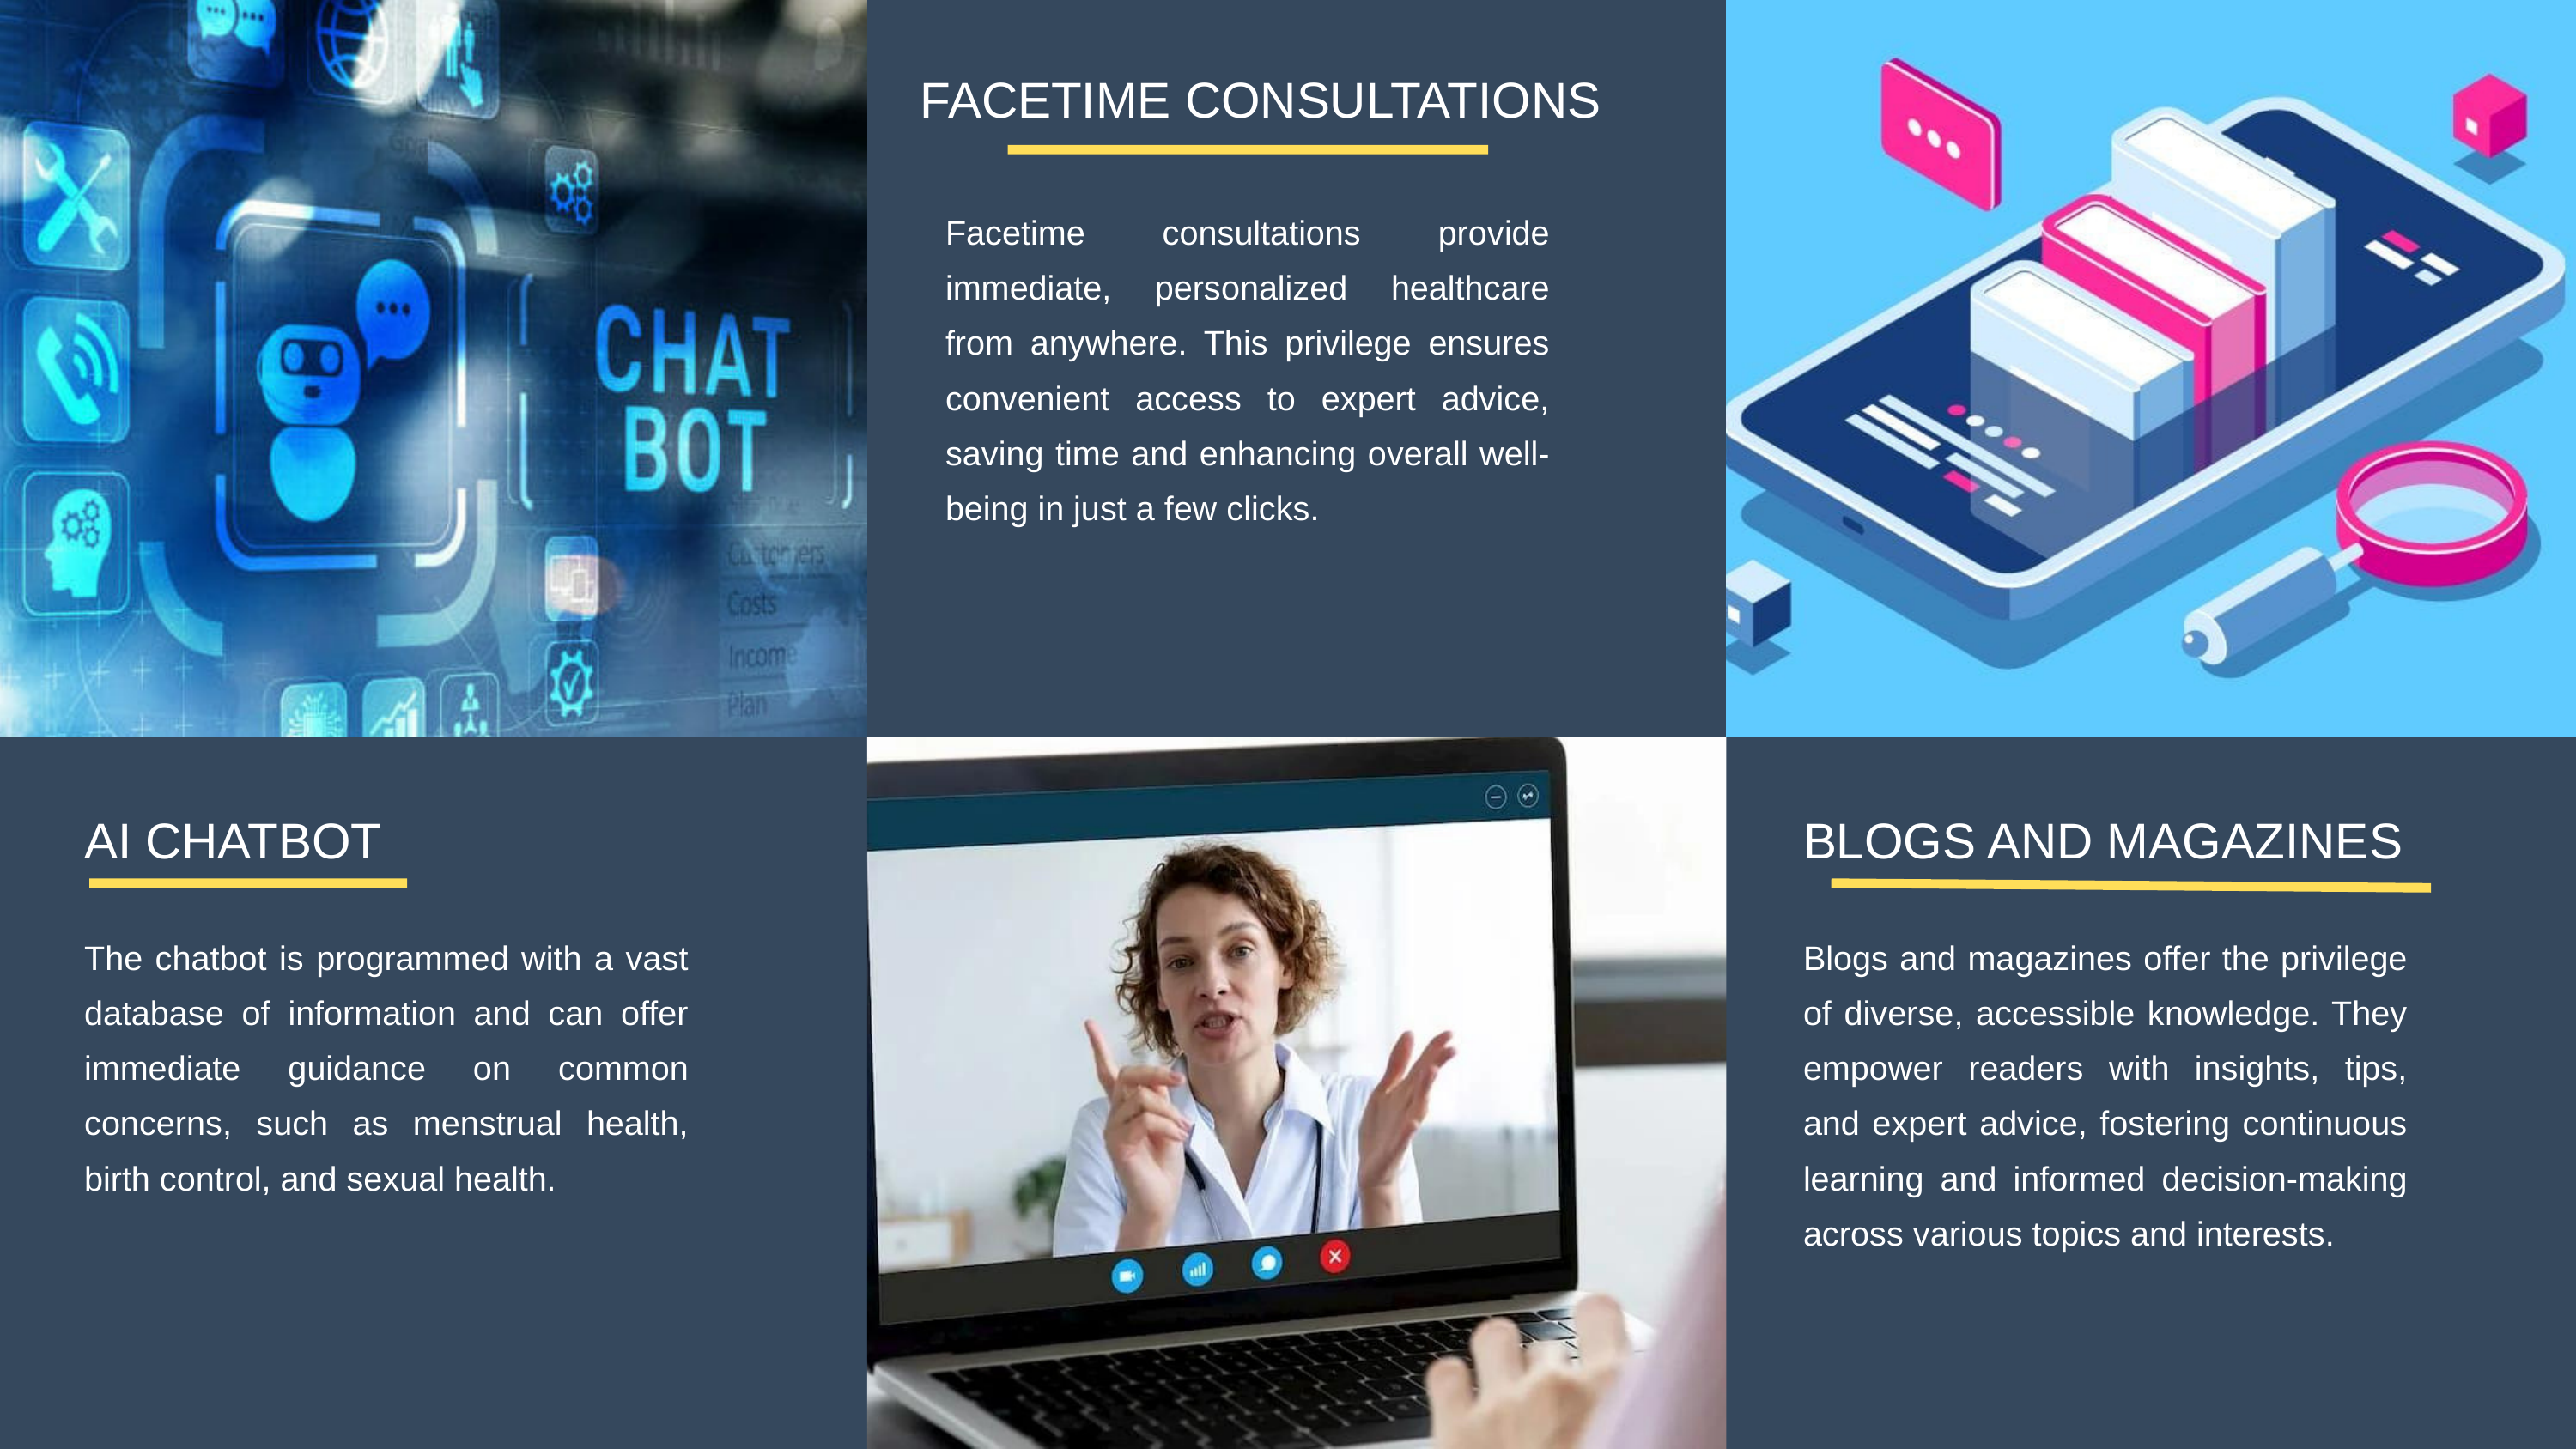

FACETIME CONSULTATIONS

Facetime consultations provide immediate, personalized healthcare from anywhere. This privilege ensures convenient access to expert advice, saving time and enhancing overall well-being in just a few clicks.

AI CHATBOT
BLOGS AND MAGAZINES

The chatbot is programmed with a vast database of information and can offer immediate guidance on common concerns, such as menstrual health, birth control, and sexual health.
Blogs and magazines offer the privilege of diverse, accessible knowledge. They empower readers with insights, tips, and expert advice, fostering continuous learning and informed decision-making across various topics and interests.